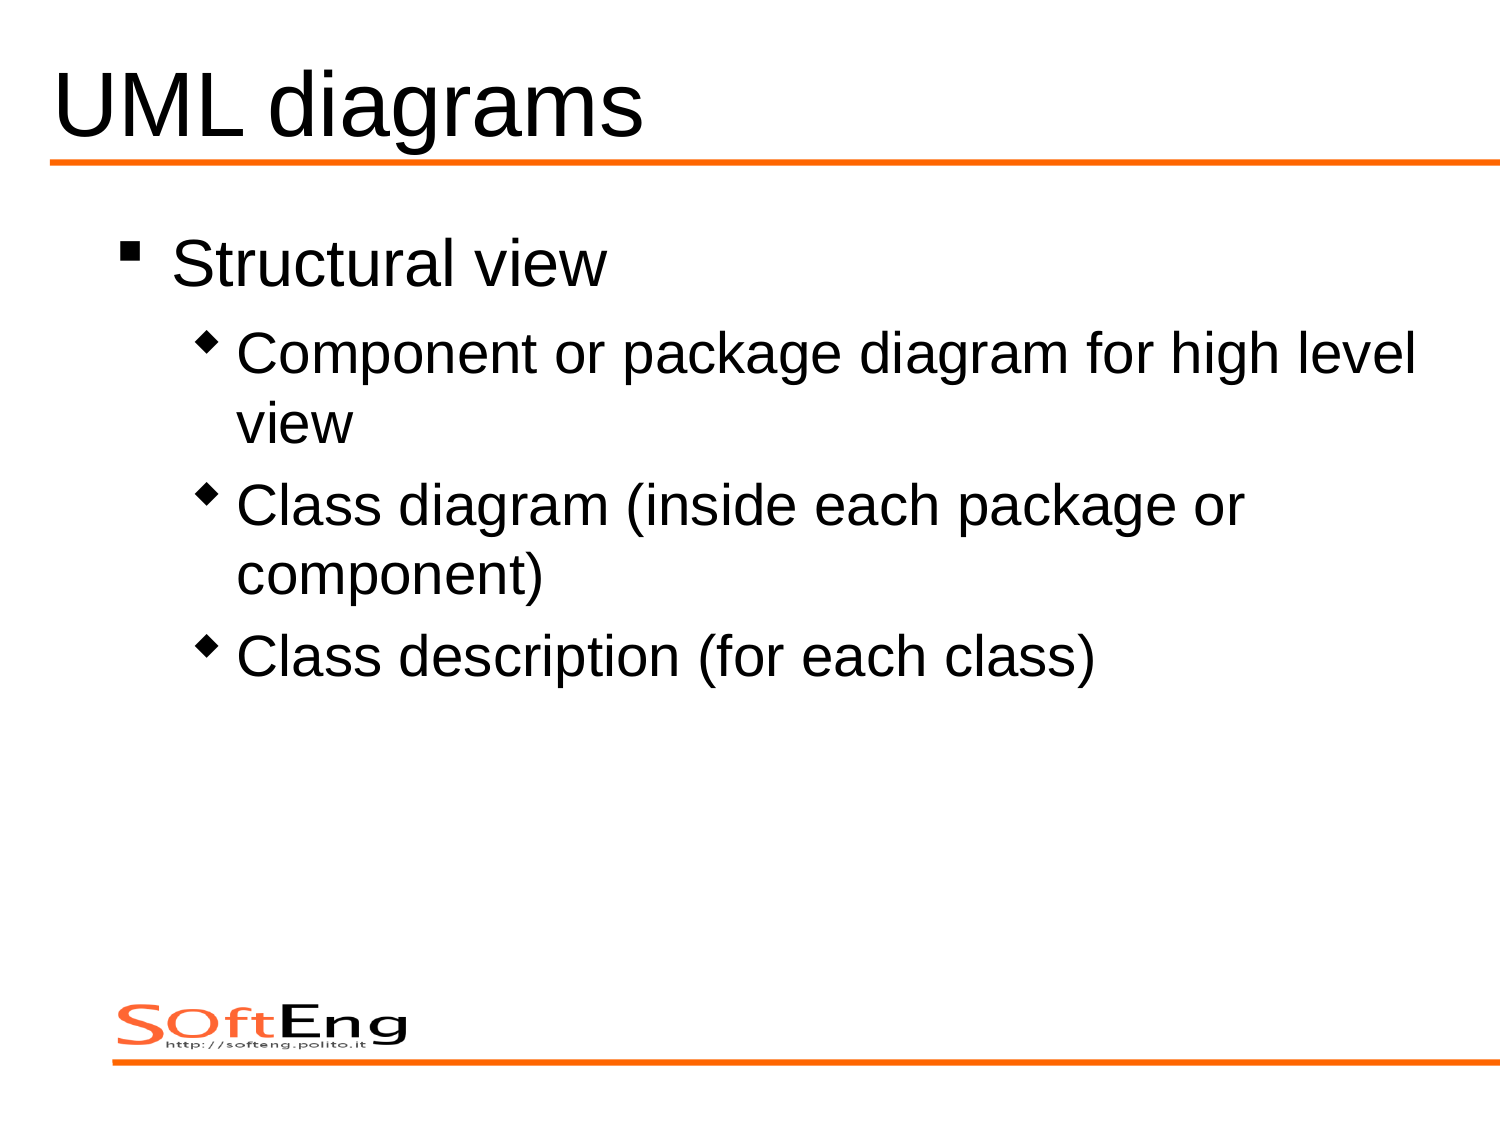

# UML diagrams
Structural view
Component or package diagram for high level view
Class diagram (inside each package or component)
Class description (for each class)